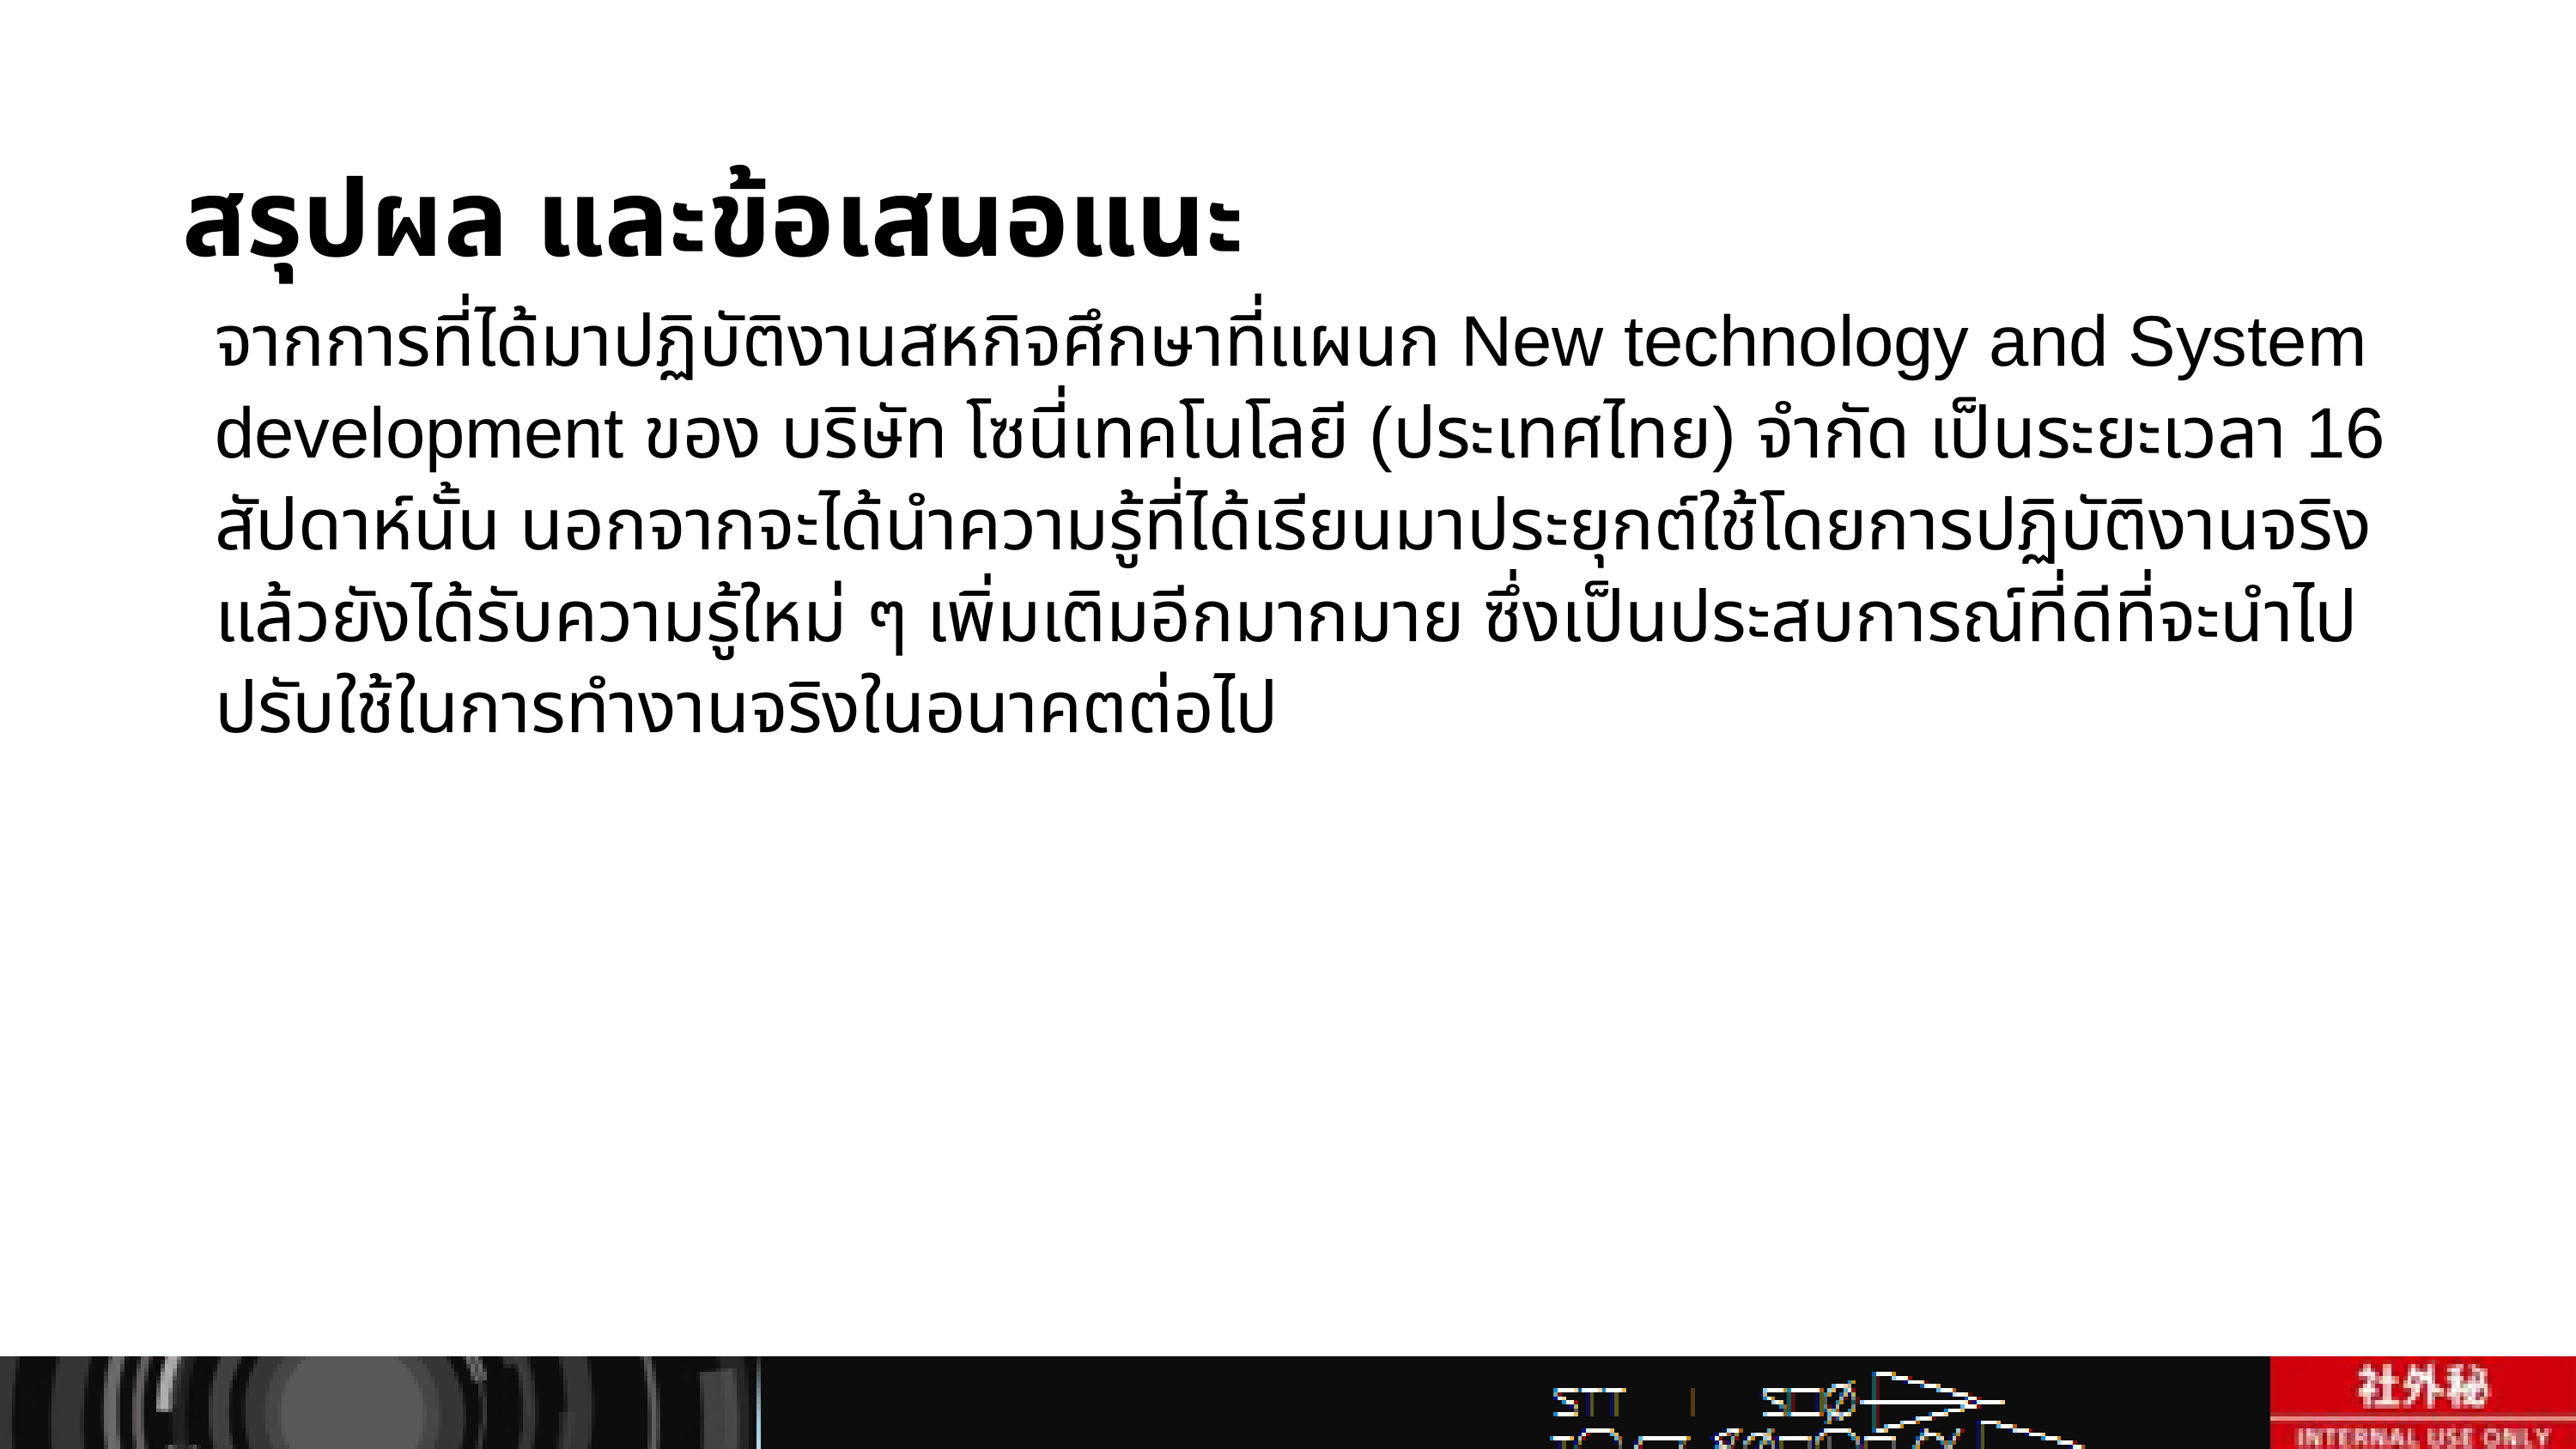

สรุปผล และข้อเสนอแนะ
จากการที่ได้มาปฏิบัติงานสหกิจศึกษาที่แผนก New technology and System development ของ บริษัท โซนี่เทคโนโลยี (ประเทศไทย) จำกัด เป็นระยะเวลา 16 สัปดาห์นั้น นอกจากจะได้นำความรู้ที่ได้เรียนมาประยุกต์ใช้โดยการปฏิบัติงานจริงแล้วยังได้รับความรู้ใหม่ ๆ เพิ่มเติมอีกมากมาย ซึ่งเป็นประสบการณ์ที่ดีที่จะนำไปปรับใช้ในการทำงานจริงในอนาคตต่อไป